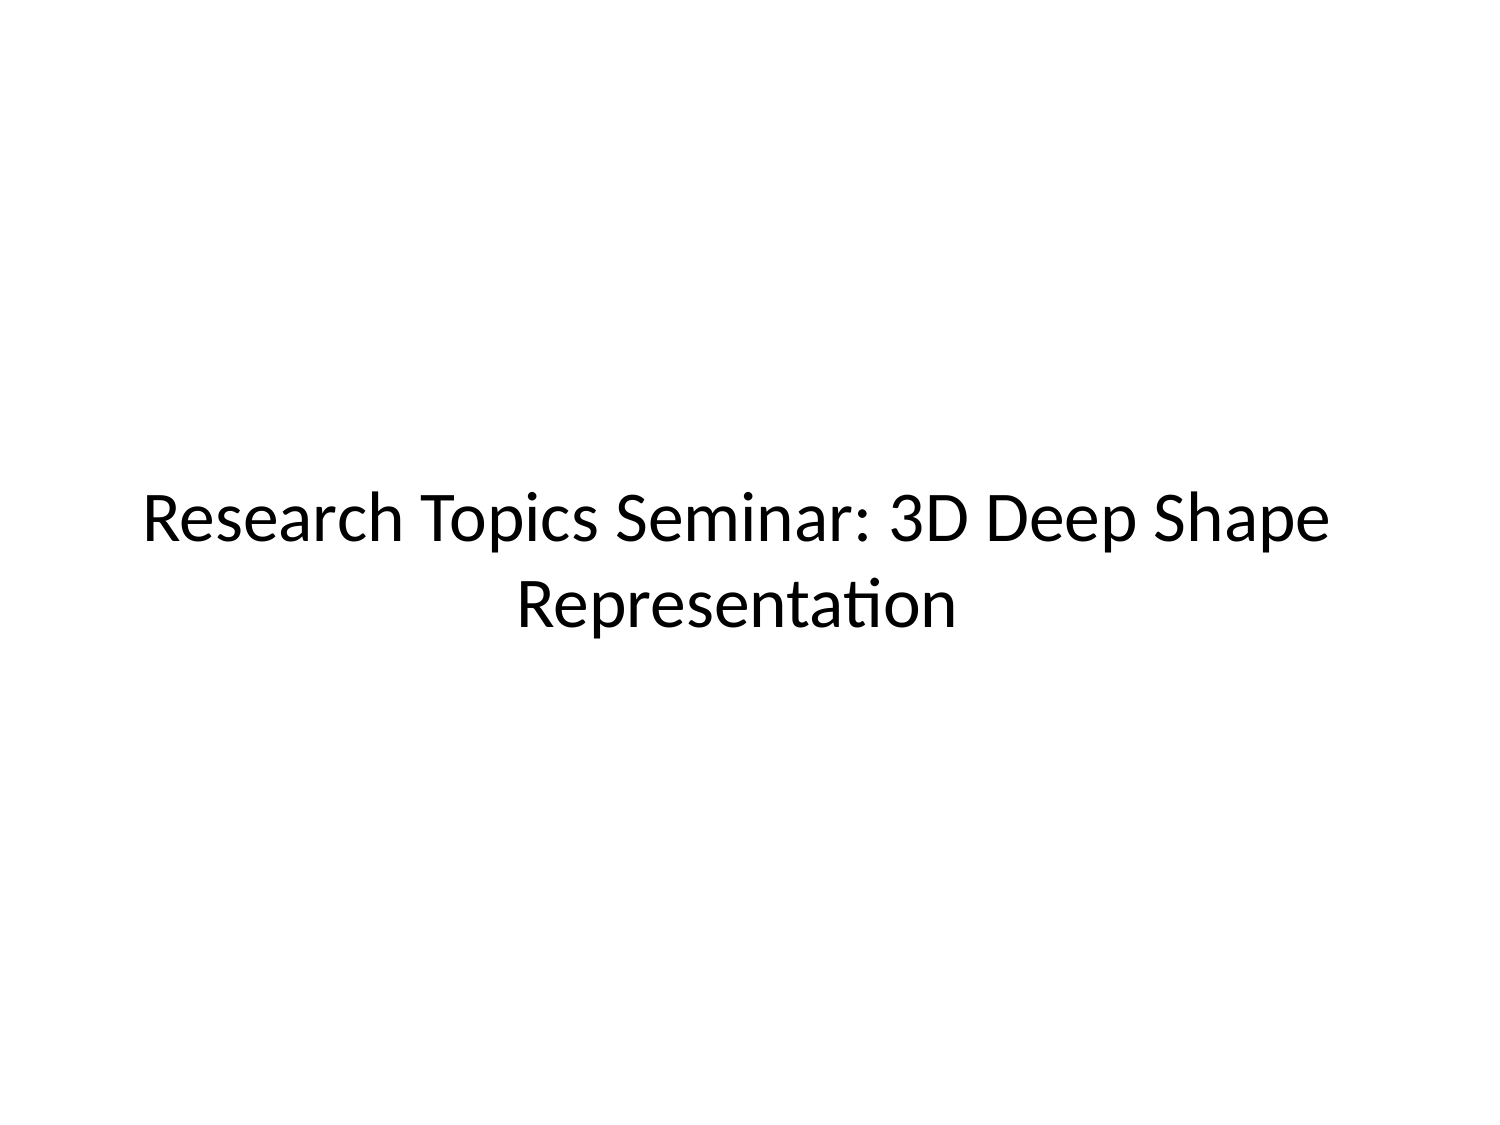

# Research Topics Seminar: 3D Deep Shape Representation